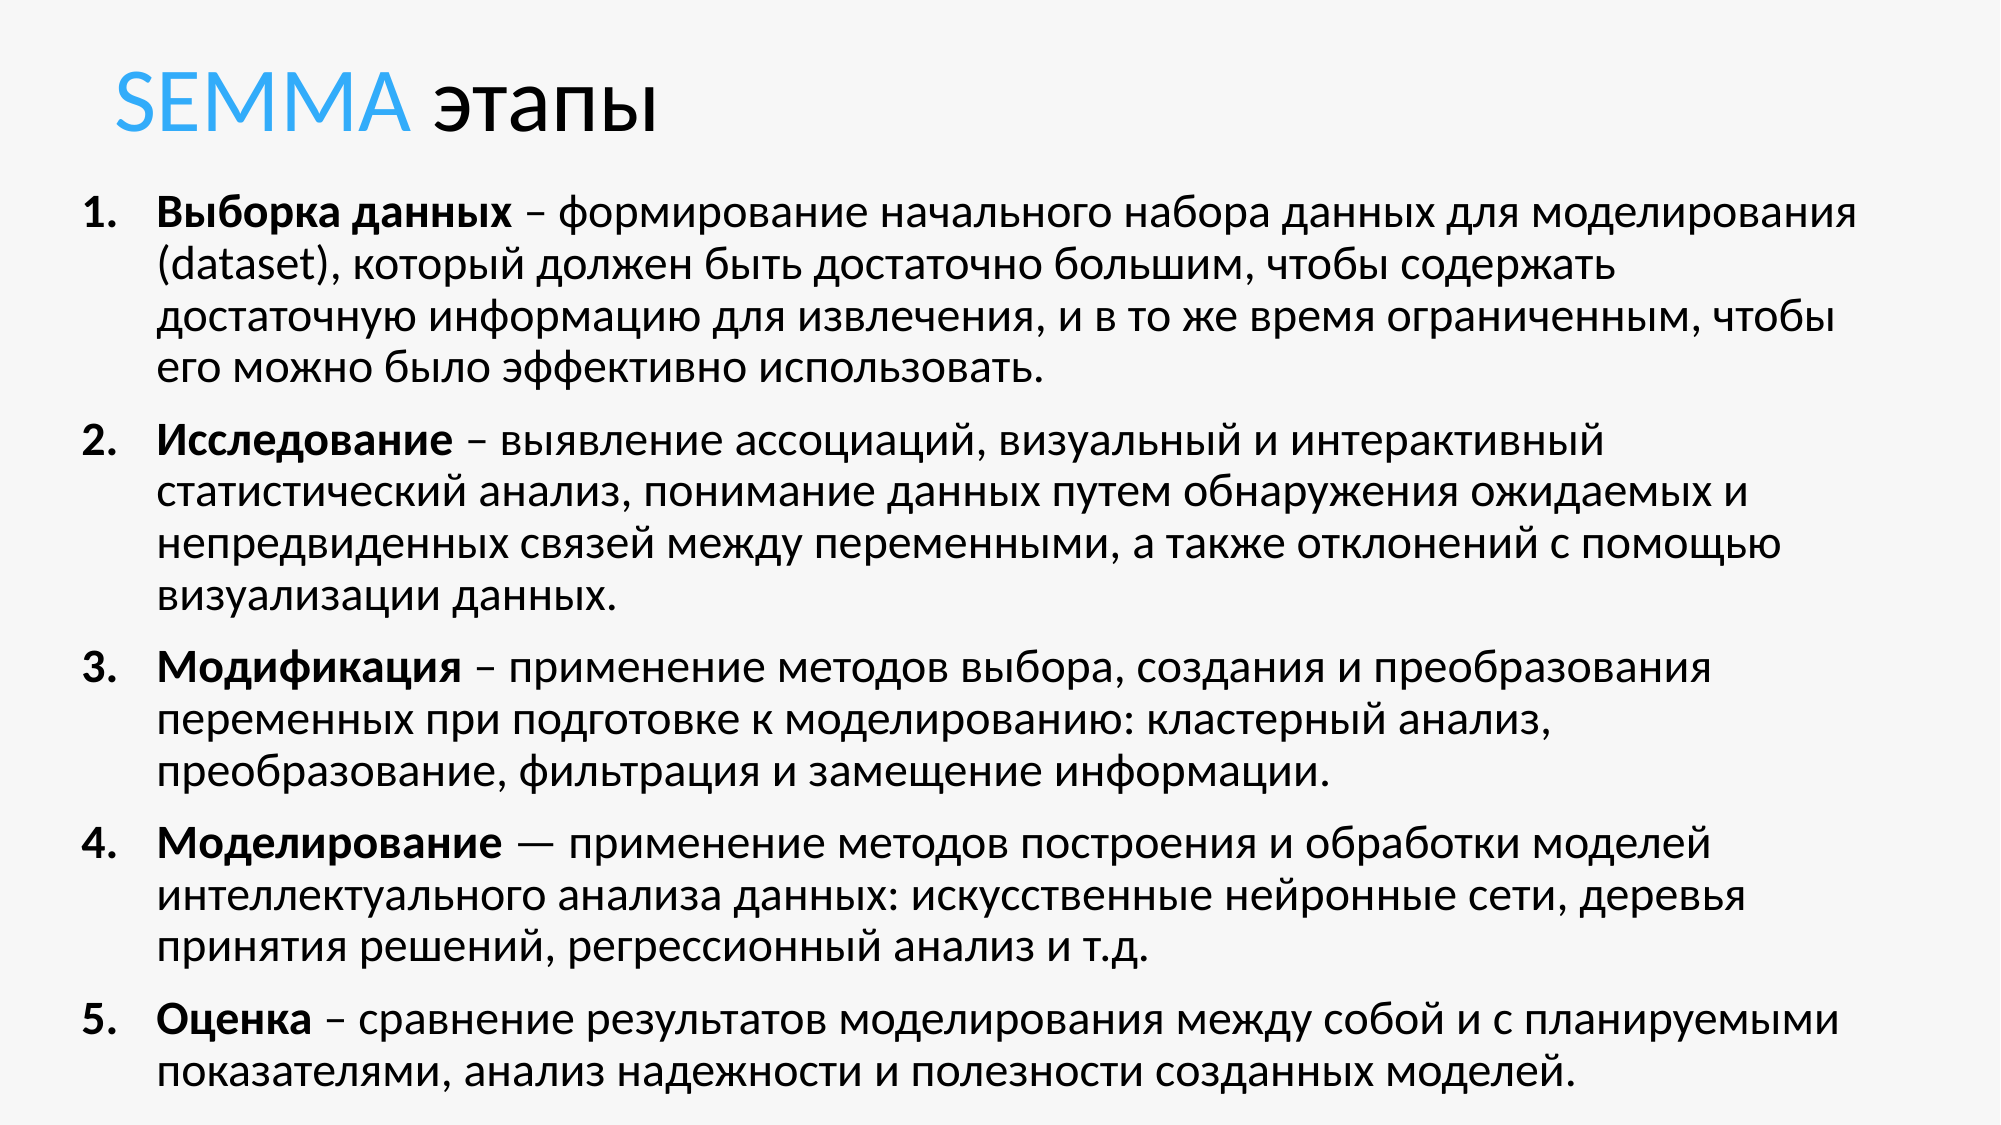

# SEMMA этапы

Выборка данных – формирование начального набора данных для моделирования (dataset), который должен быть достаточно большим, чтобы содержать достаточную информацию для извлечения, и в то же время ограниченным, чтобы его можно было эффективно использовать.
Исследование – выявление ассоциаций, визуальный и интерактивный статистический анализ, понимание данных путем обнаружения ожидаемых и непредвиденных связей между переменными, а также отклонений с помощью визуализации данных.
Модификация – применение методов выбора, создания и преобразования переменных при подготовке к моделированию: кластерный анализ, преобразование, фильтрация и замещение информации.
Моделирование — применение методов построения и обработки моделей интеллектуального анализа данных: искусственные нейронные сети, деревья принятия решений, регрессионный анализ и т.д.
Оценка – сравнение результатов моделирования между собой и с планируемыми показателями, анализ надежности и полезности созданных моделей.